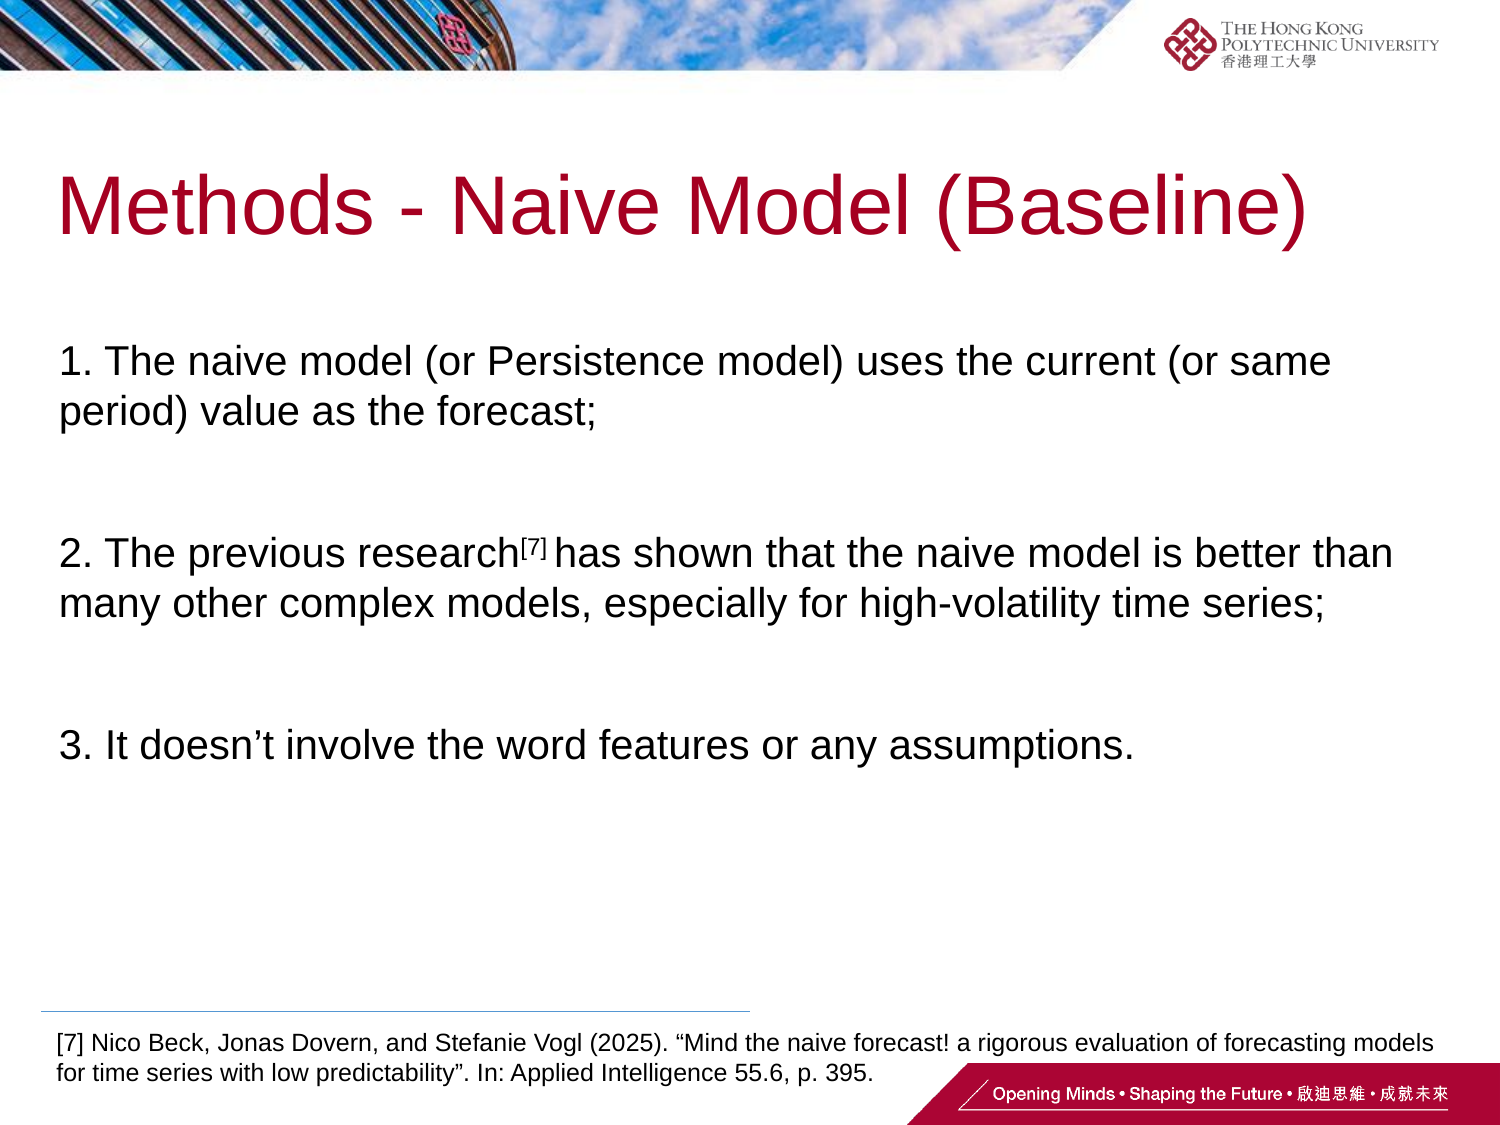

# Methods - Naive Model (Baseline)
1. The naive model (or Persistence model) uses the current (or same period) value as the forecast;

2. The previous research[7] has shown that the naive model is better than many other complex models, especially for high-volatility time series;

3. It doesn’t involve the word features or any assumptions.

[7] Nico Beck, Jonas Dovern, and Stefanie Vogl (2025). “Mind the naive forecast! a rigorous evaluation of forecasting models for time series with low predictability”. In: Applied Intelligence 55.6, p. 395.